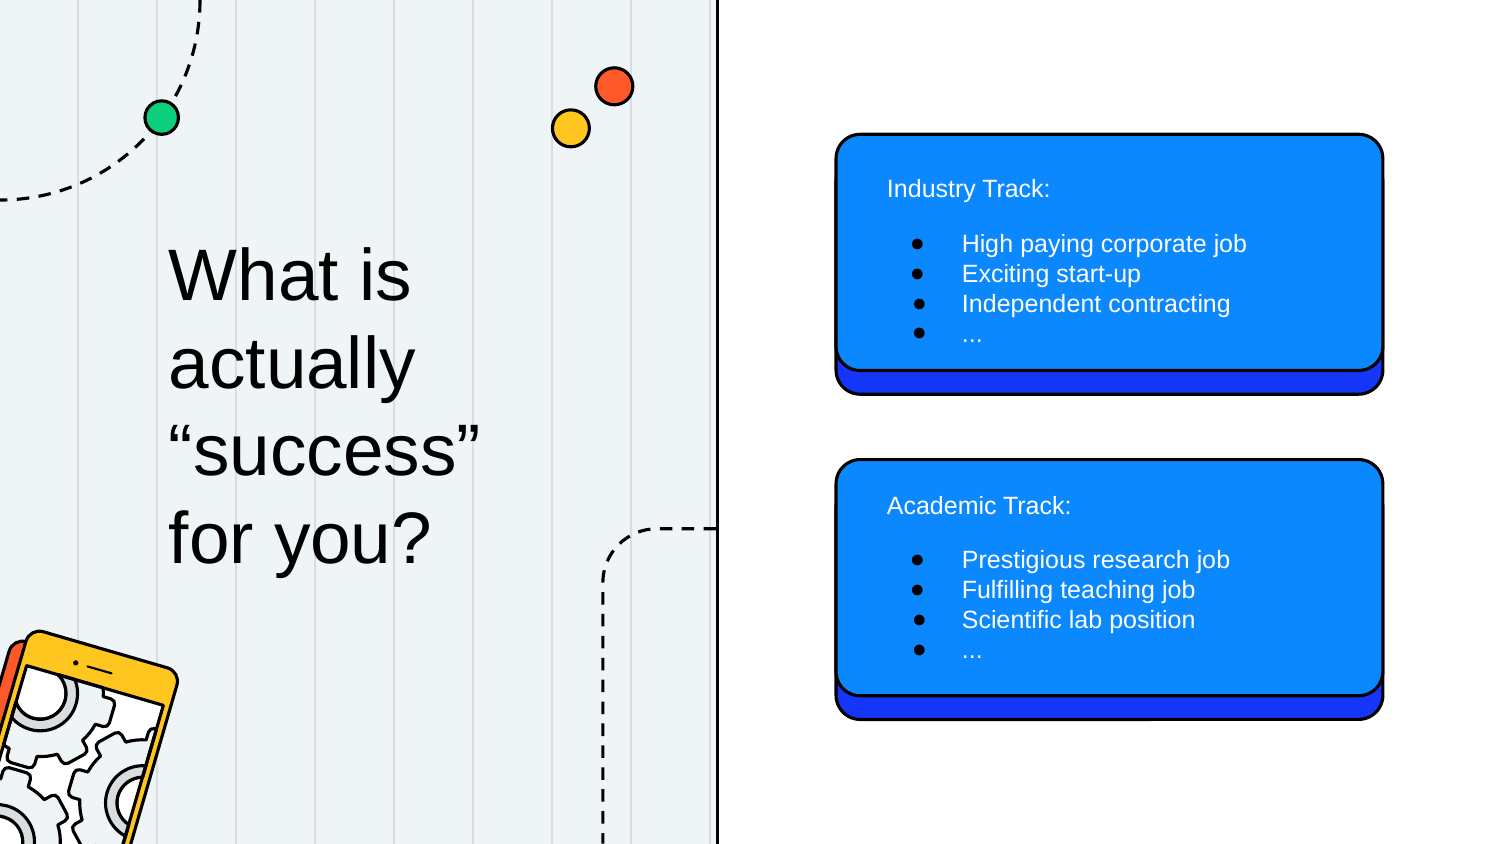

Industry Track:
High paying corporate job
Exciting start-up
Independent contracting
...
# What is actually “success” for you?
Academic Track:
Prestigious research job
Fulfilling teaching job
Scientific lab position
...